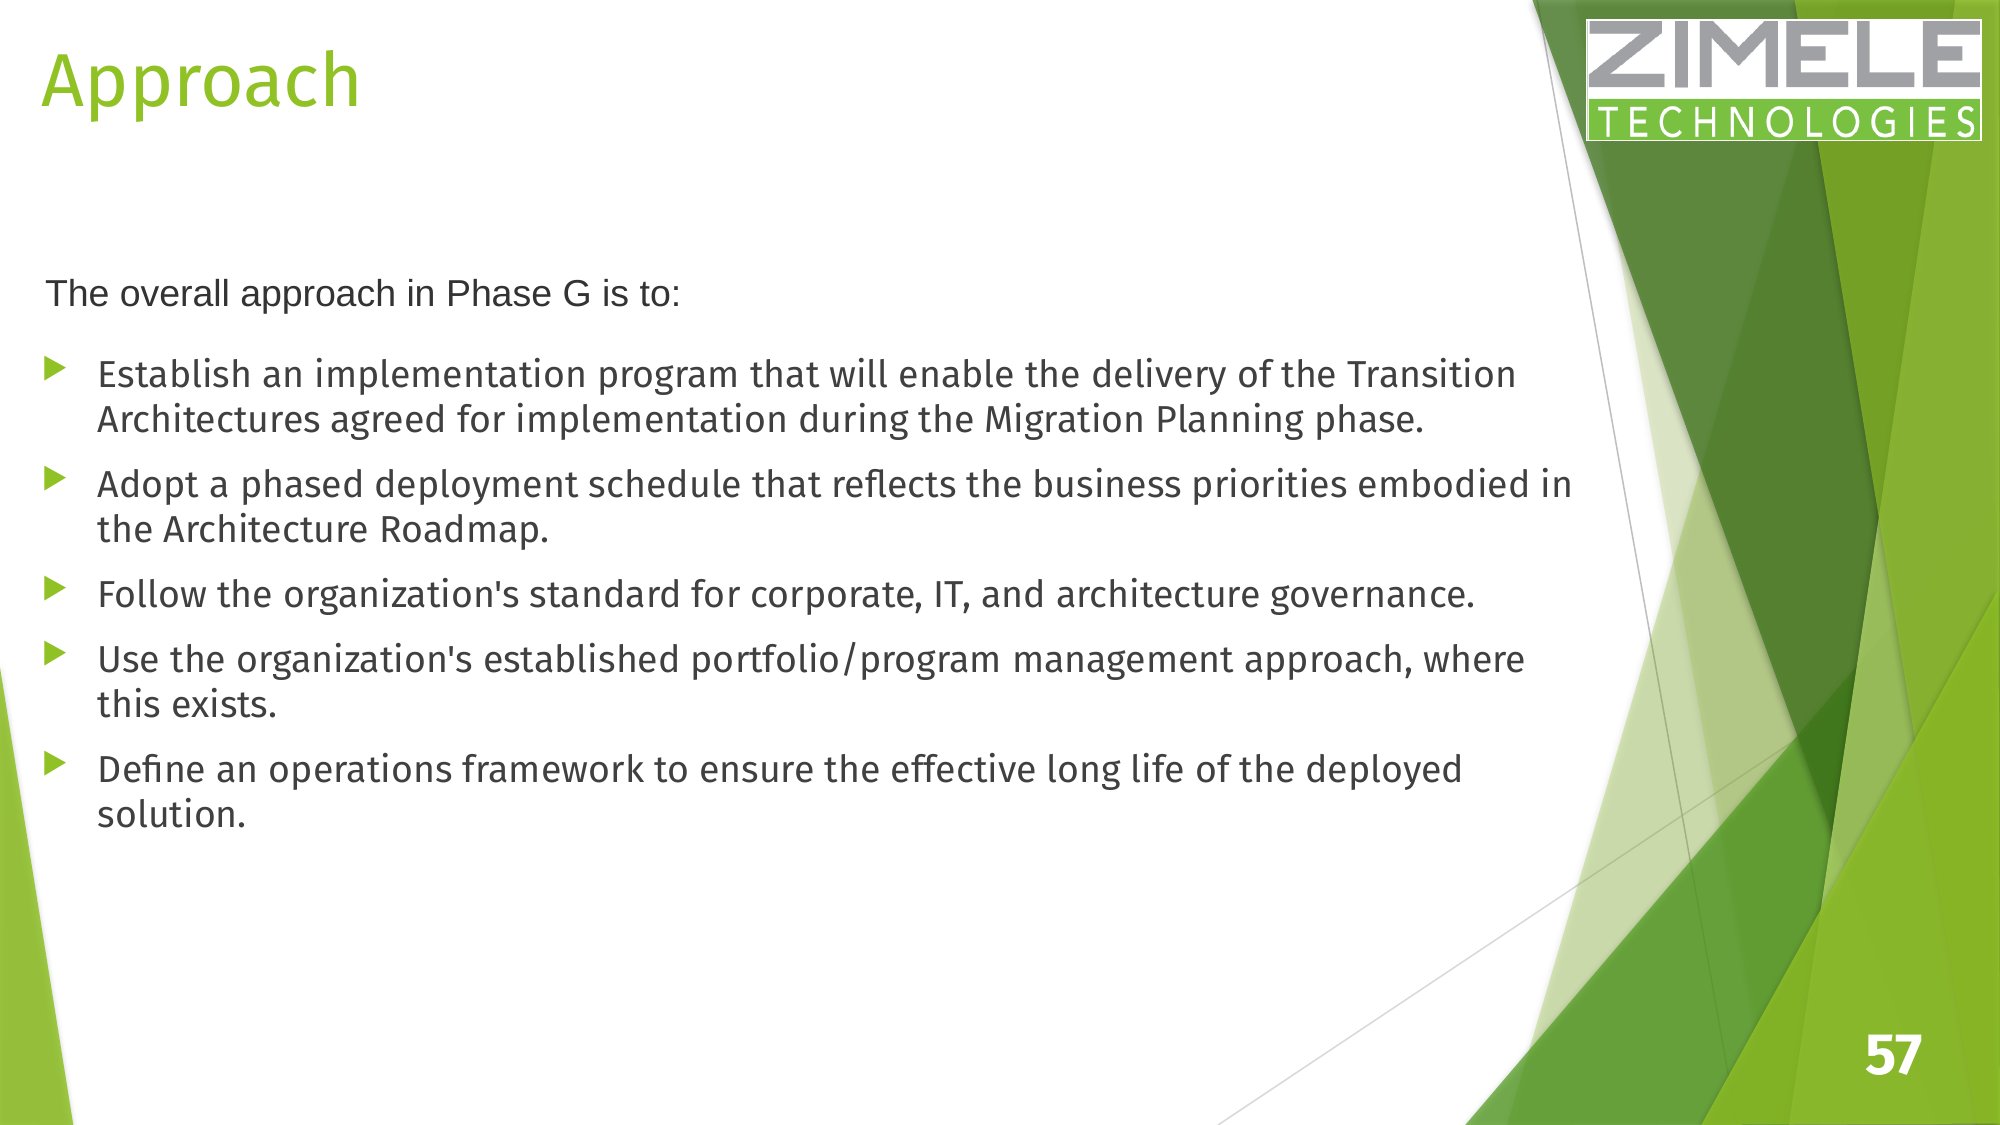

# Approach
The overall approach in Phase G is to:
Establish an implementation program that will enable the delivery of the Transition Architectures agreed for implementation during the Migration Planning phase.
Adopt a phased deployment schedule that reflects the business priorities embodied in the Architecture Roadmap.
Follow the organization's standard for corporate, IT, and architecture governance.
Use the organization's established portfolio/program management approach, where this exists.
Define an operations framework to ensure the effective long life of the deployed solution.
57